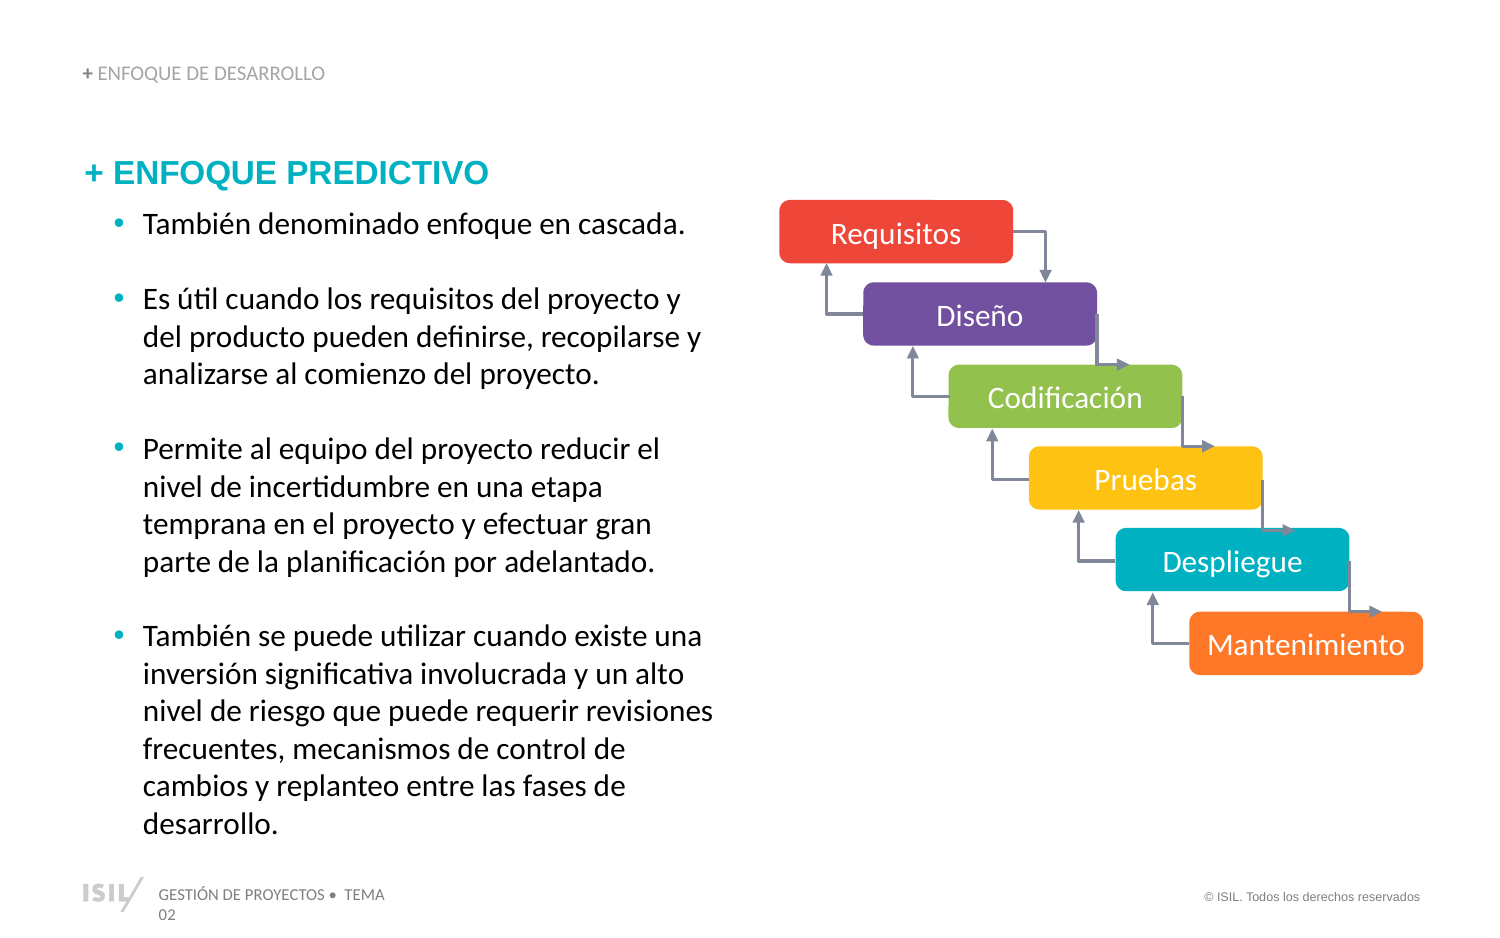

+ ENFOQUE DE DESARROLLO
+ ENFOQUE PREDICTIVO
También denominado enfoque en cascada.

Es útil cuando los requisitos del proyecto y del producto pueden definirse, recopilarse y analizarse al comienzo del proyecto.

Permite al equipo del proyecto reducir el nivel de incertidumbre en una etapa temprana en el proyecto y efectuar gran parte de la planificación por adelantado.

También se puede utilizar cuando existe una inversión significativa involucrada y un alto nivel de riesgo que puede requerir revisiones frecuentes, mecanismos de control de cambios y replanteo entre las fases de desarrollo.
Requisitos
Diseño
Codificación
Pruebas
Despliegue
Mantenimiento